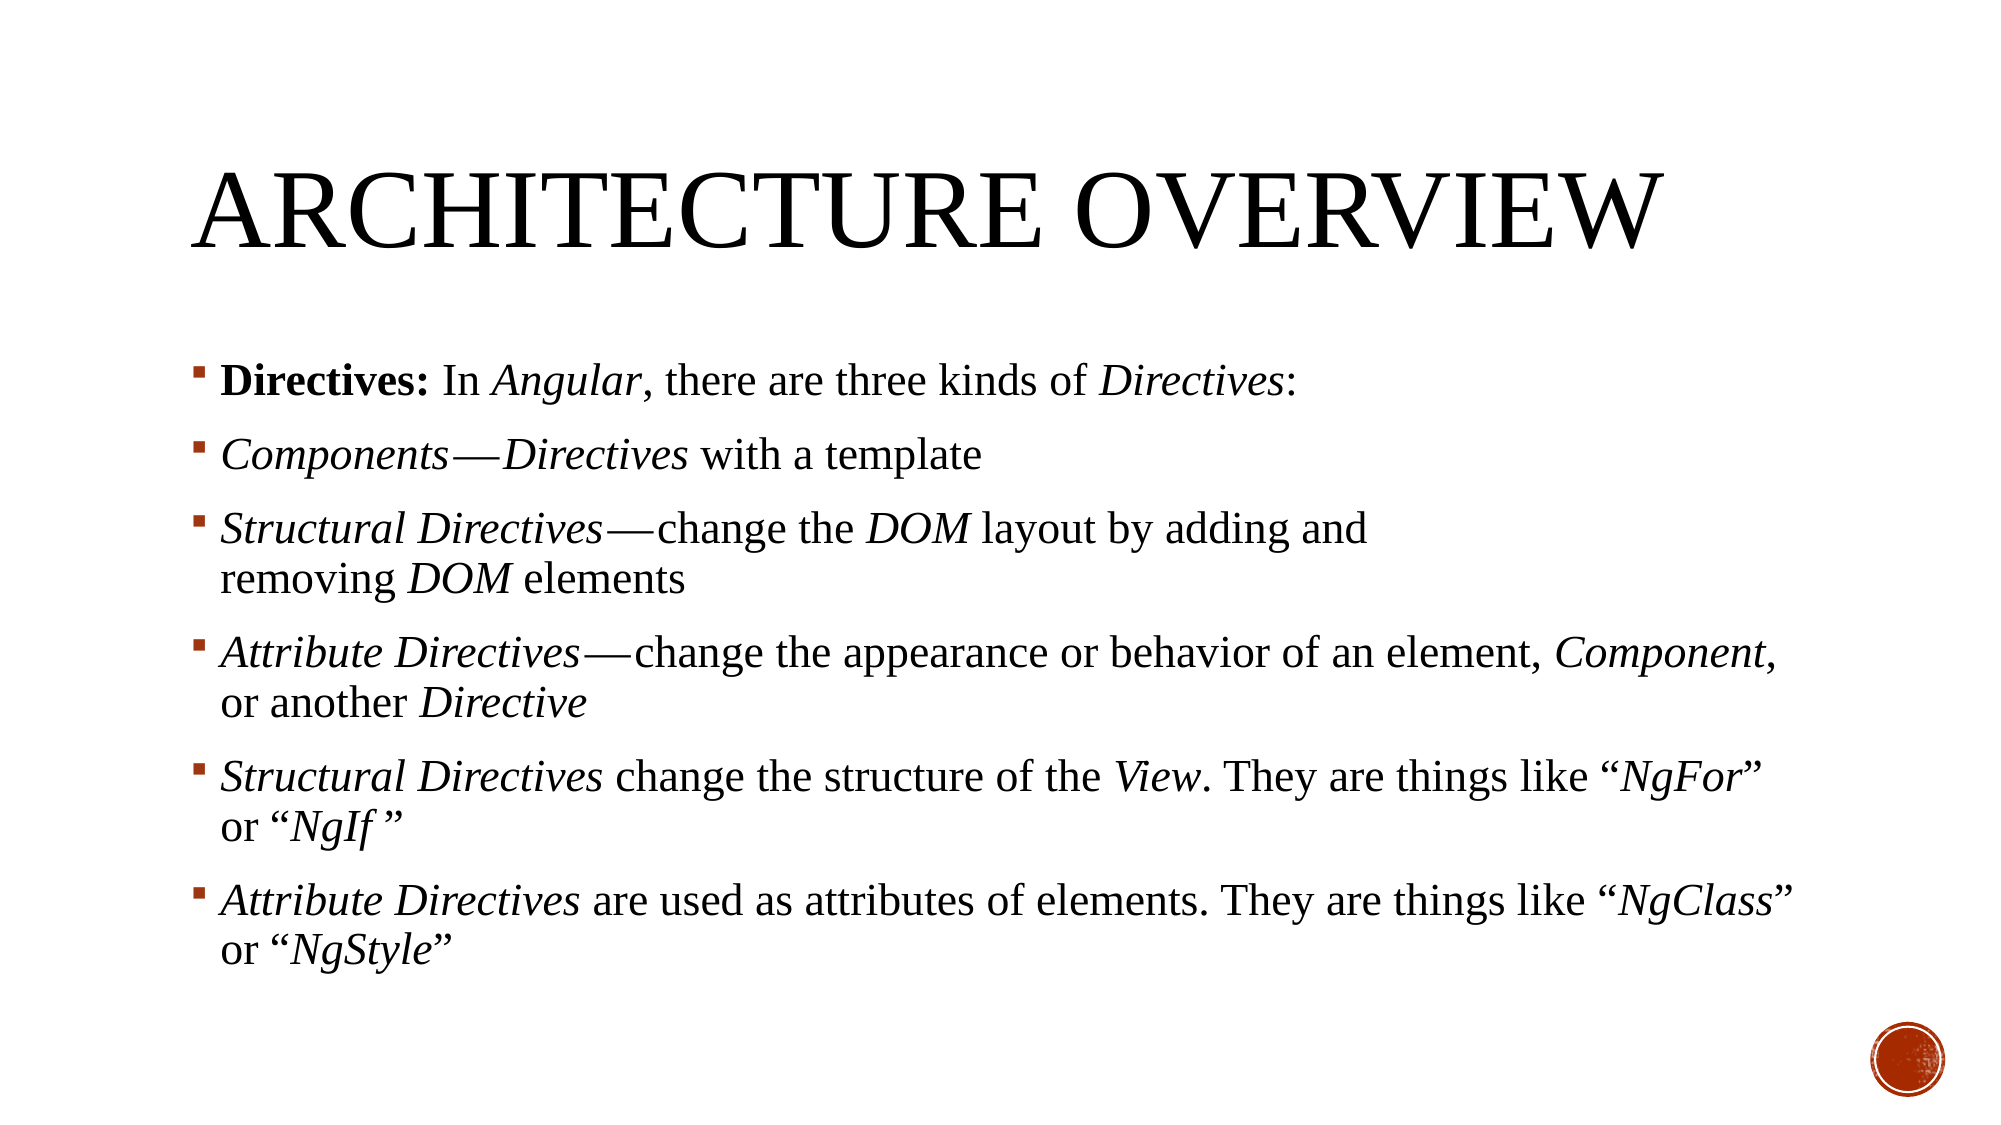

# Architecture overview
Directives: In Angular, there are three kinds of Directives:
Components — Directives with a template
Structural Directives — change the DOM layout by adding and removing DOM elements
Attribute Directives — change the appearance or behavior of an element, Component, or another Directive
Structural Directives change the structure of the View. They are things like “NgFor” or “NgIf ”
Attribute Directives are used as attributes of elements. They are things like “NgClass” or “NgStyle”